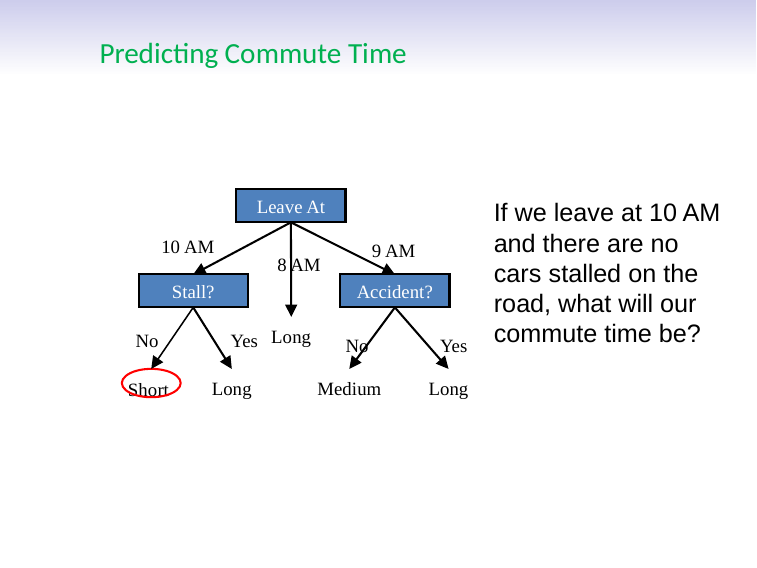

# Predicting Commute Time
Leave At
If we leave at 10 AM and there are no cars stalled on the road, what will our commute time be?
10 AM
9 AM
8 AM
Stall?
Accident?
Long
No
Yes
No
Yes

Long
Medium
Long
Short
Dr. Malak Abdullah
First Semester 2021-2022
52